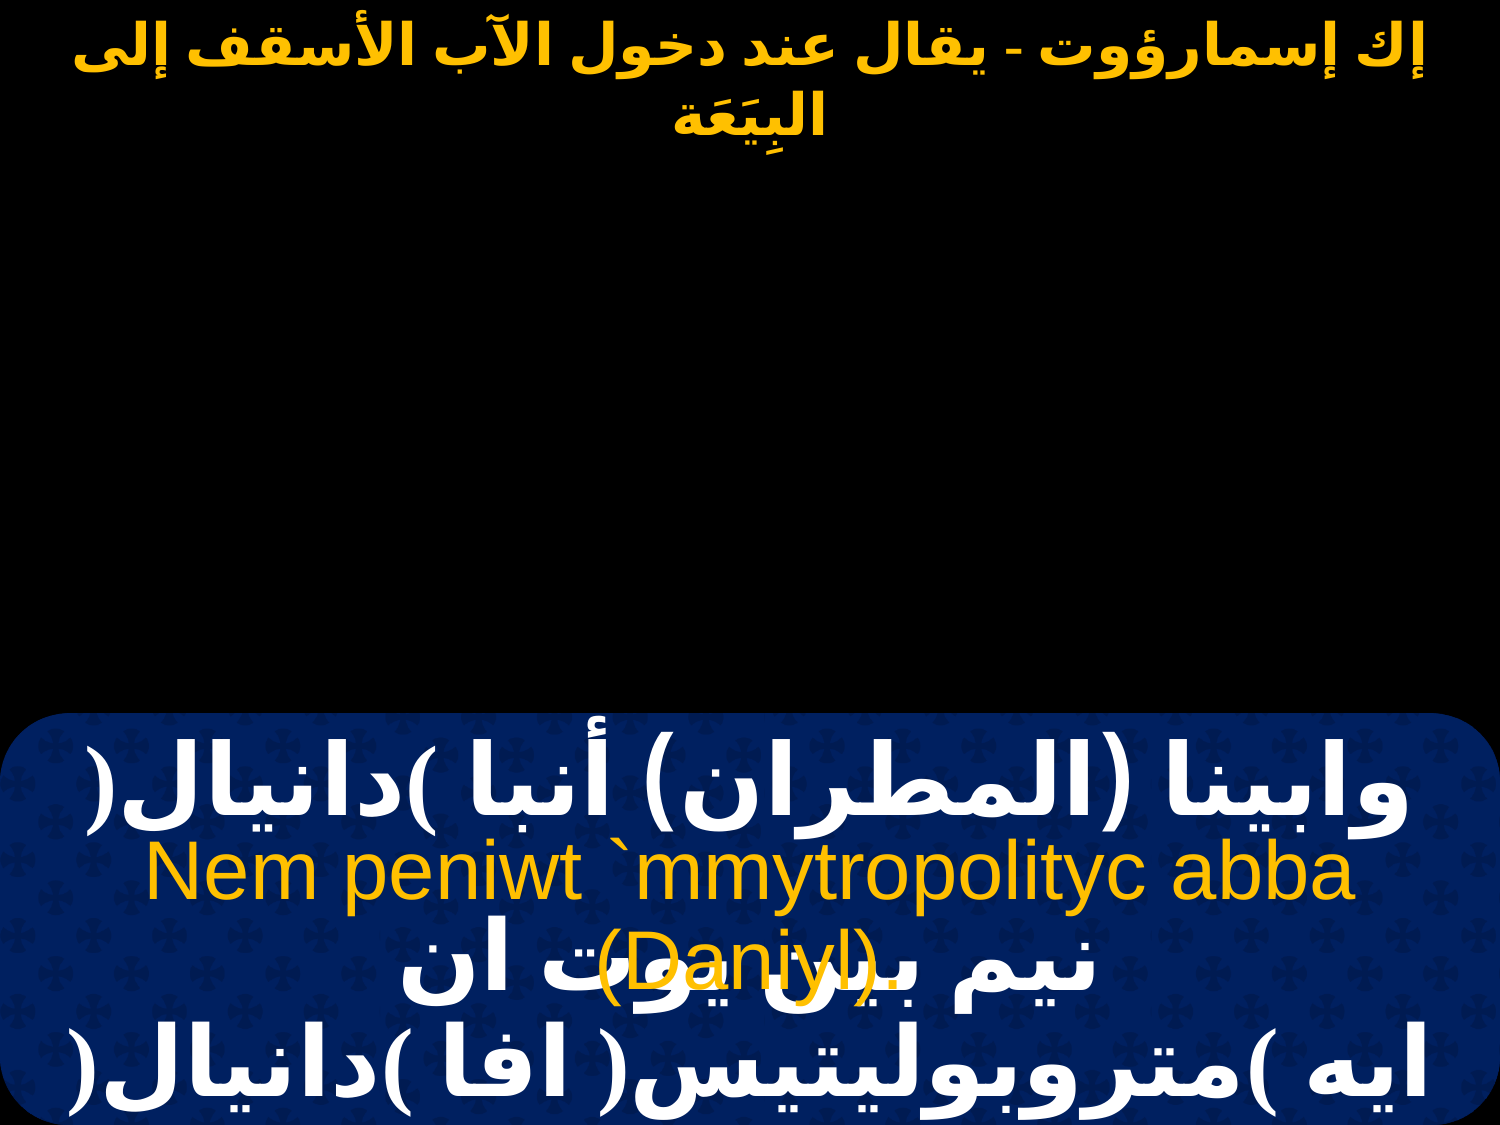

وابينا (المطران) أنبا )دانيال(
Nem peniwt `mmytropolityc abba (Daniyl).
نيم بين يوت ان ايه )متروبوليتيس( افا )دانيال(